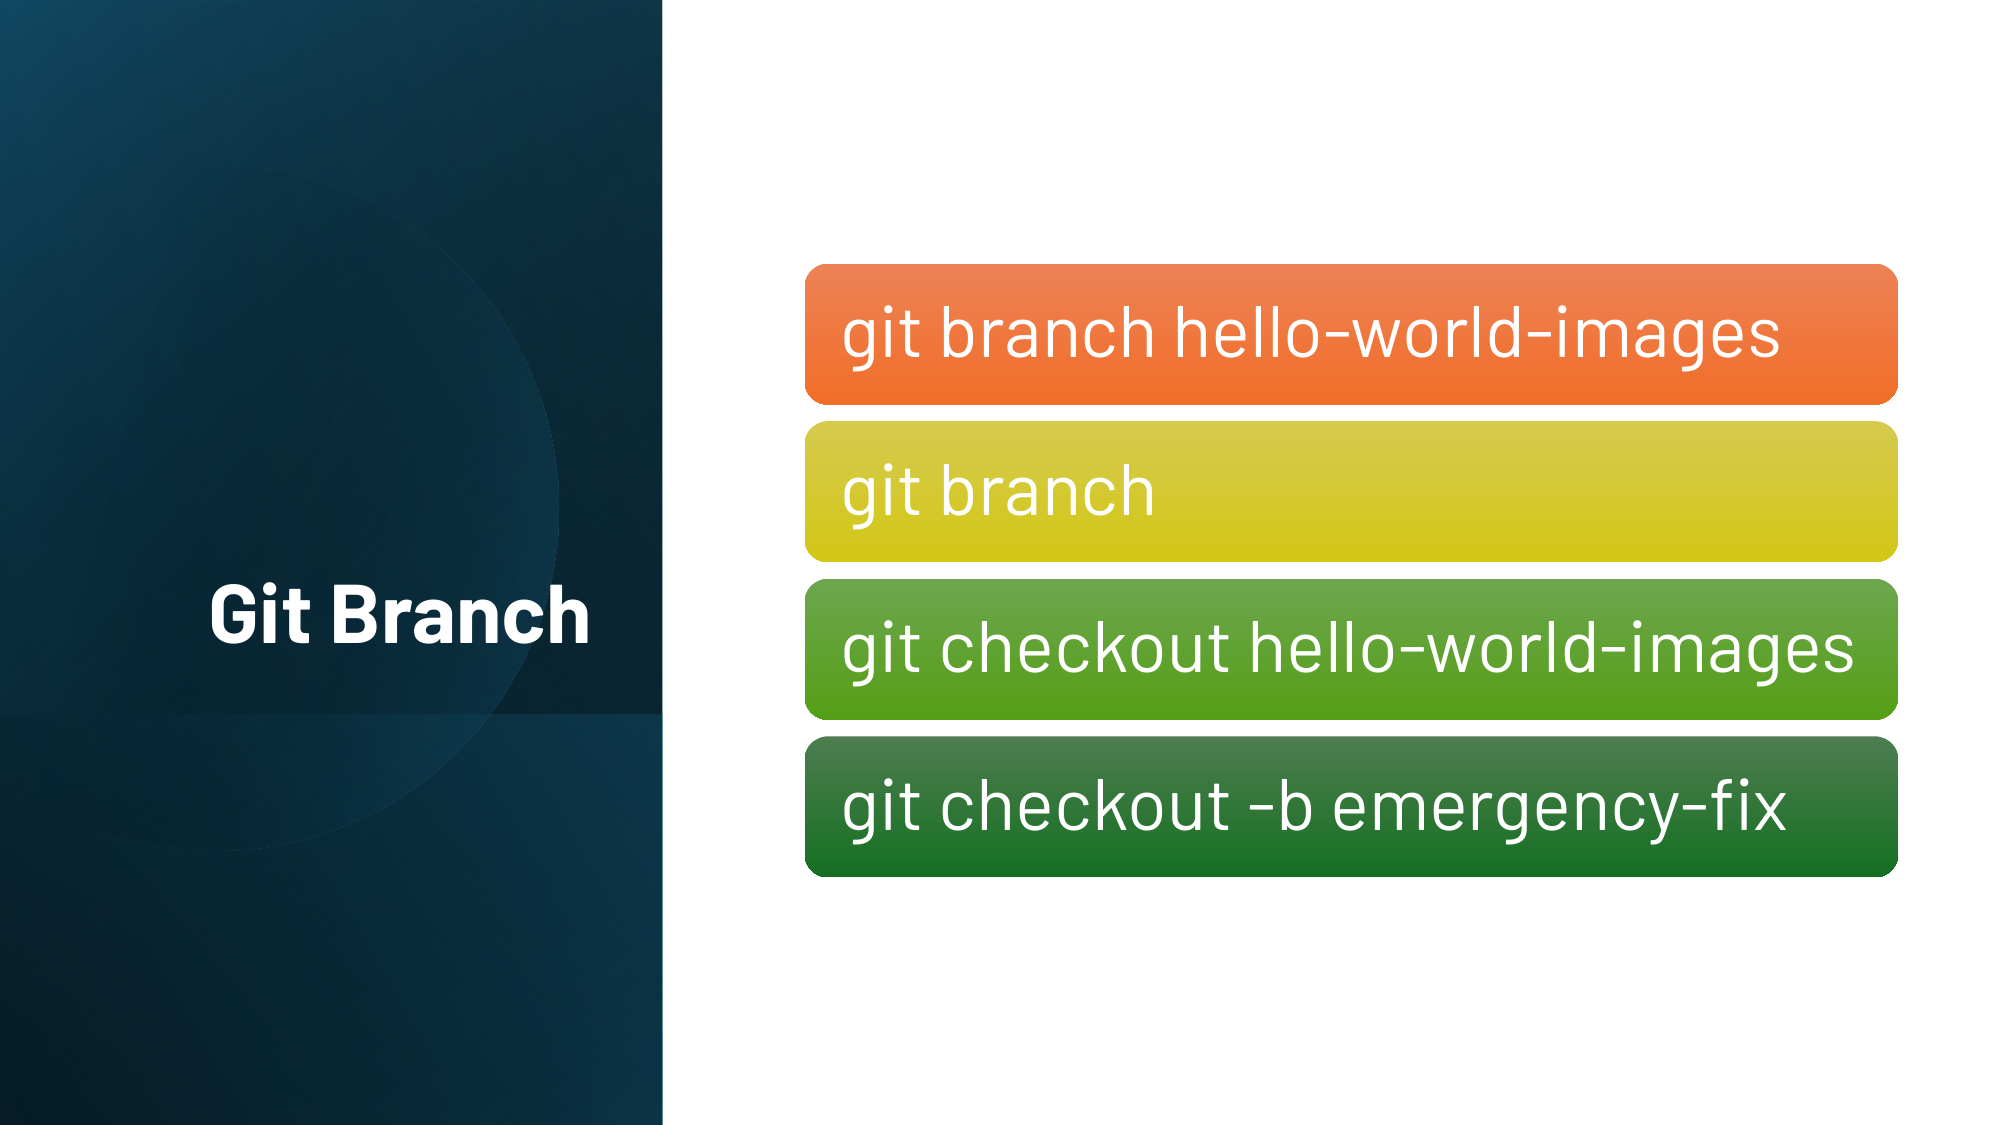

git branch hello-world-images
git branch
git checkout hello-world-images
git checkout -b emergency-fix

# Git Branch